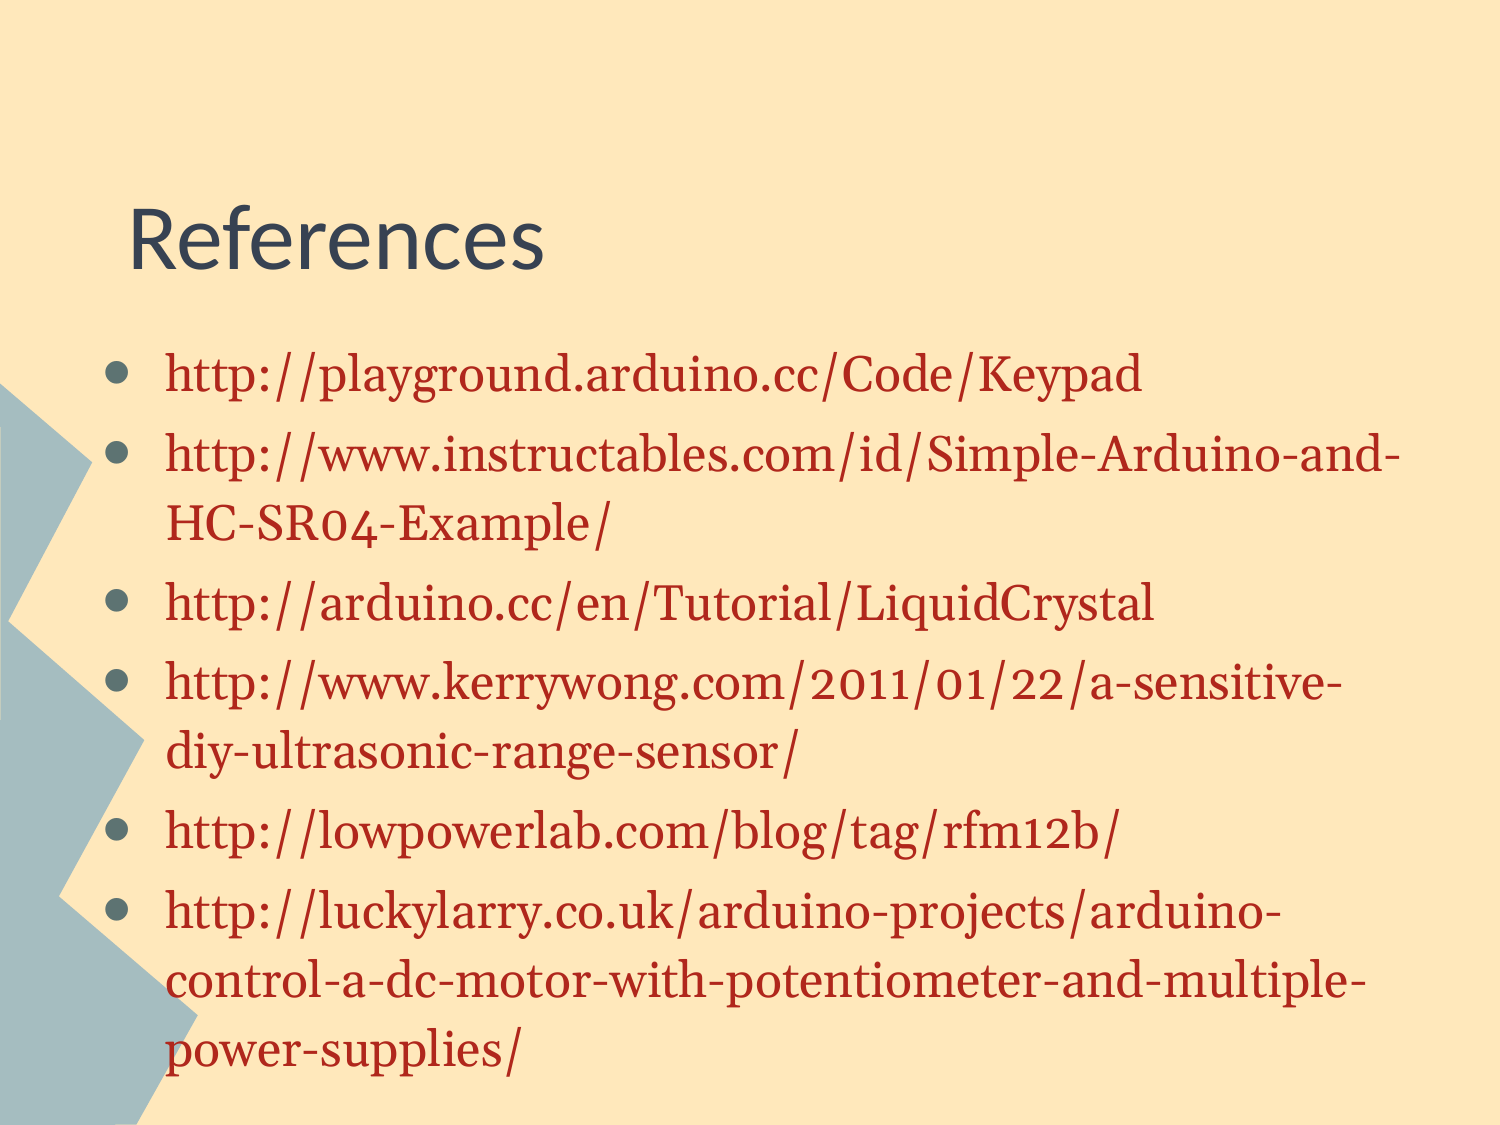

# References
http://playground.arduino.cc/Code/Keypad
http://www.instructables.com/id/Simple-Arduino-and-HC-SR04-Example/
http://arduino.cc/en/Tutorial/LiquidCrystal
http://www.kerrywong.com/2011/01/22/a-sensitive-diy-ultrasonic-range-sensor/
http://lowpowerlab.com/blog/tag/rfm12b/
http://luckylarry.co.uk/arduino-projects/arduino-control-a-dc-motor-with-potentiometer-and-multiple-power-supplies/